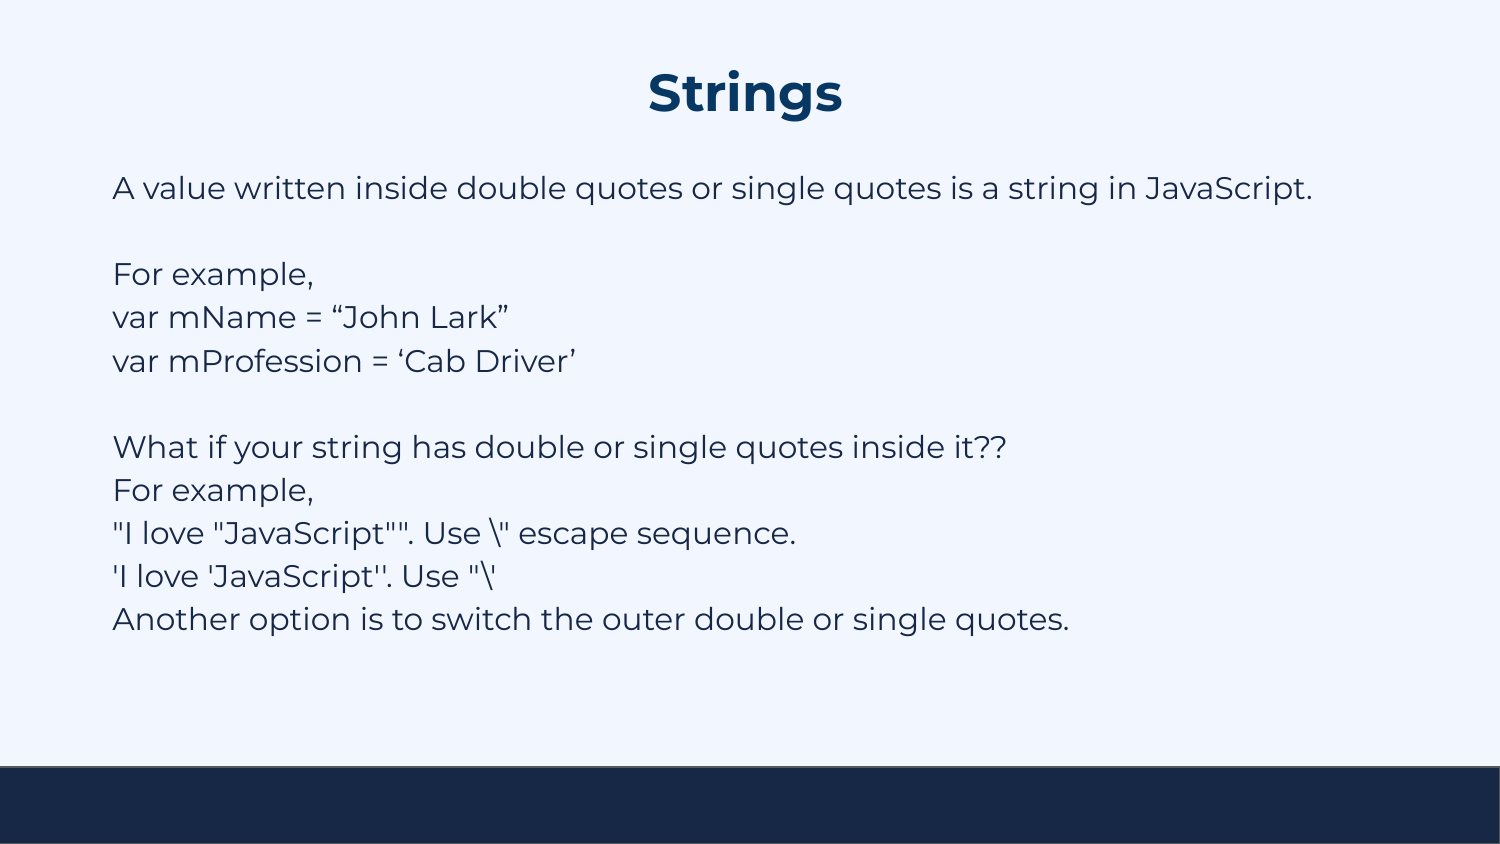

# Strings
A value written inside double quotes or single quotes is a string in JavaScript.

For example,
var mName = “John Lark”
var mProfession = ‘Cab Driver’

What if your string has double or single quotes inside it??
For example,
"I love "JavaScript"". Use \" escape sequence.
'I love 'JavaScript''. Use "\'
Another option is to switch the outer double or single quotes.